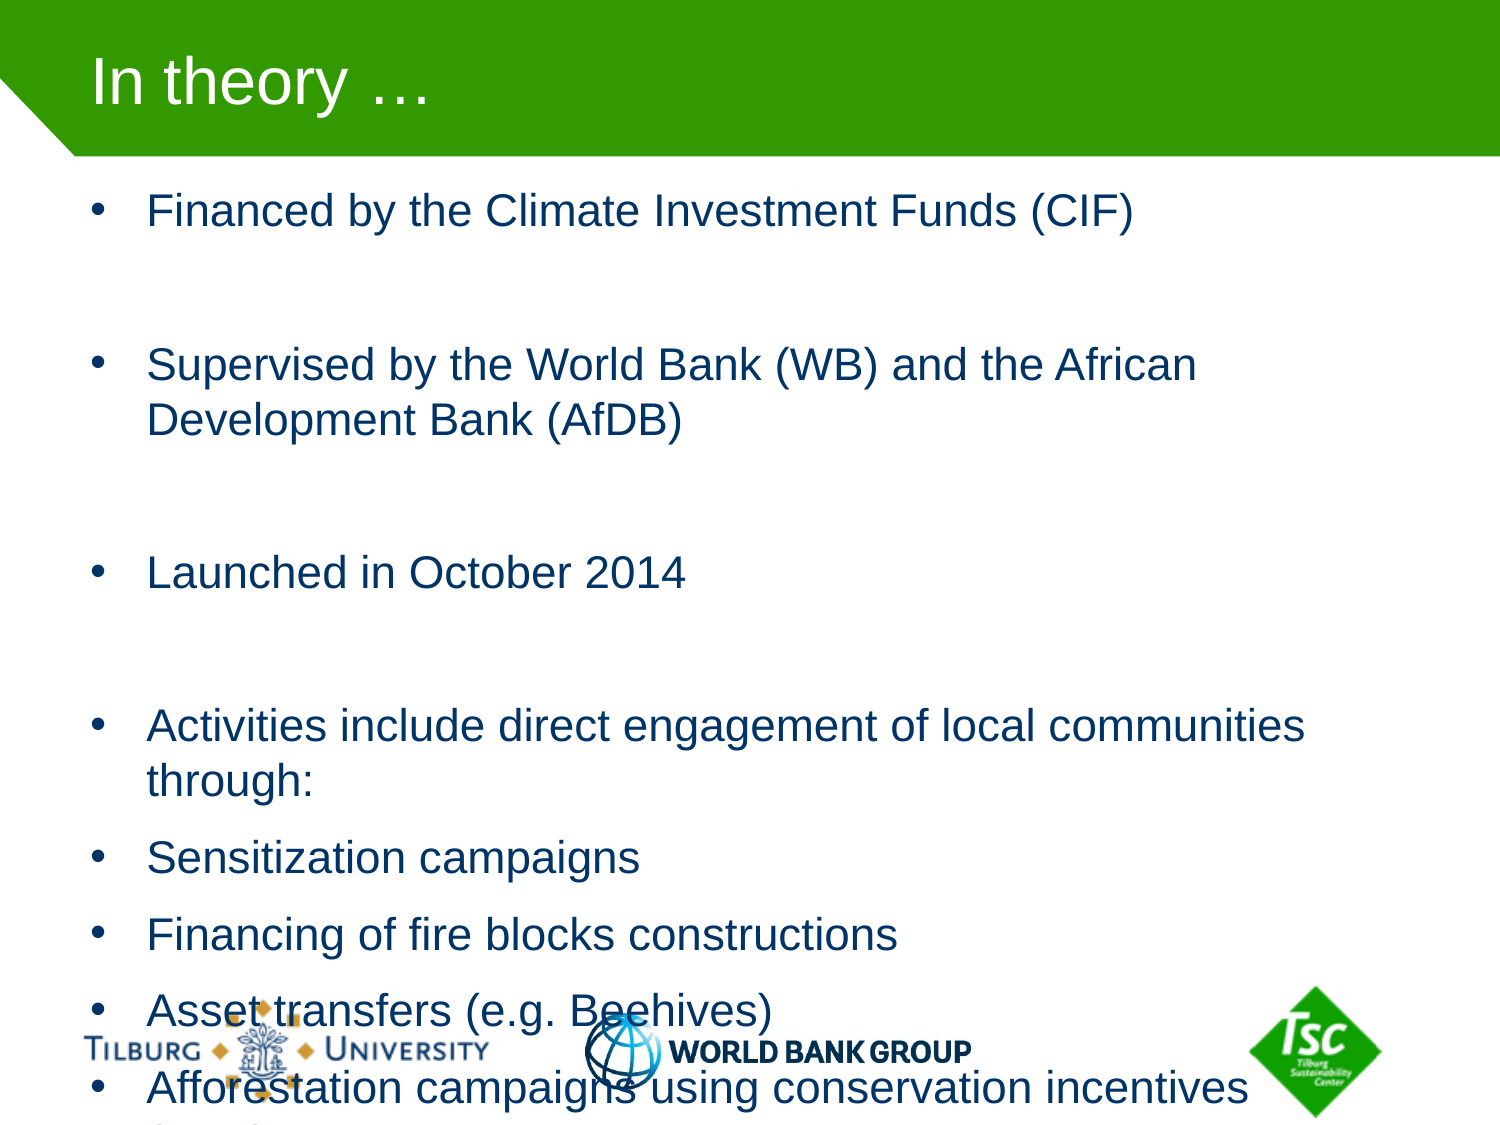

# In theory …
Financed by the Climate Investment Funds (CIF)

Supervised by the World Bank (WB) and the African Development Bank (AfDB)

Launched in October 2014

Activities include direct engagement of local communities through:
Sensitization campaigns
Financing of fire blocks constructions
Asset transfers (e.g. Beehives)
Afforestation campaigns using conservation incentives (PES)

This presentation focuses on the PES for tree maintenance